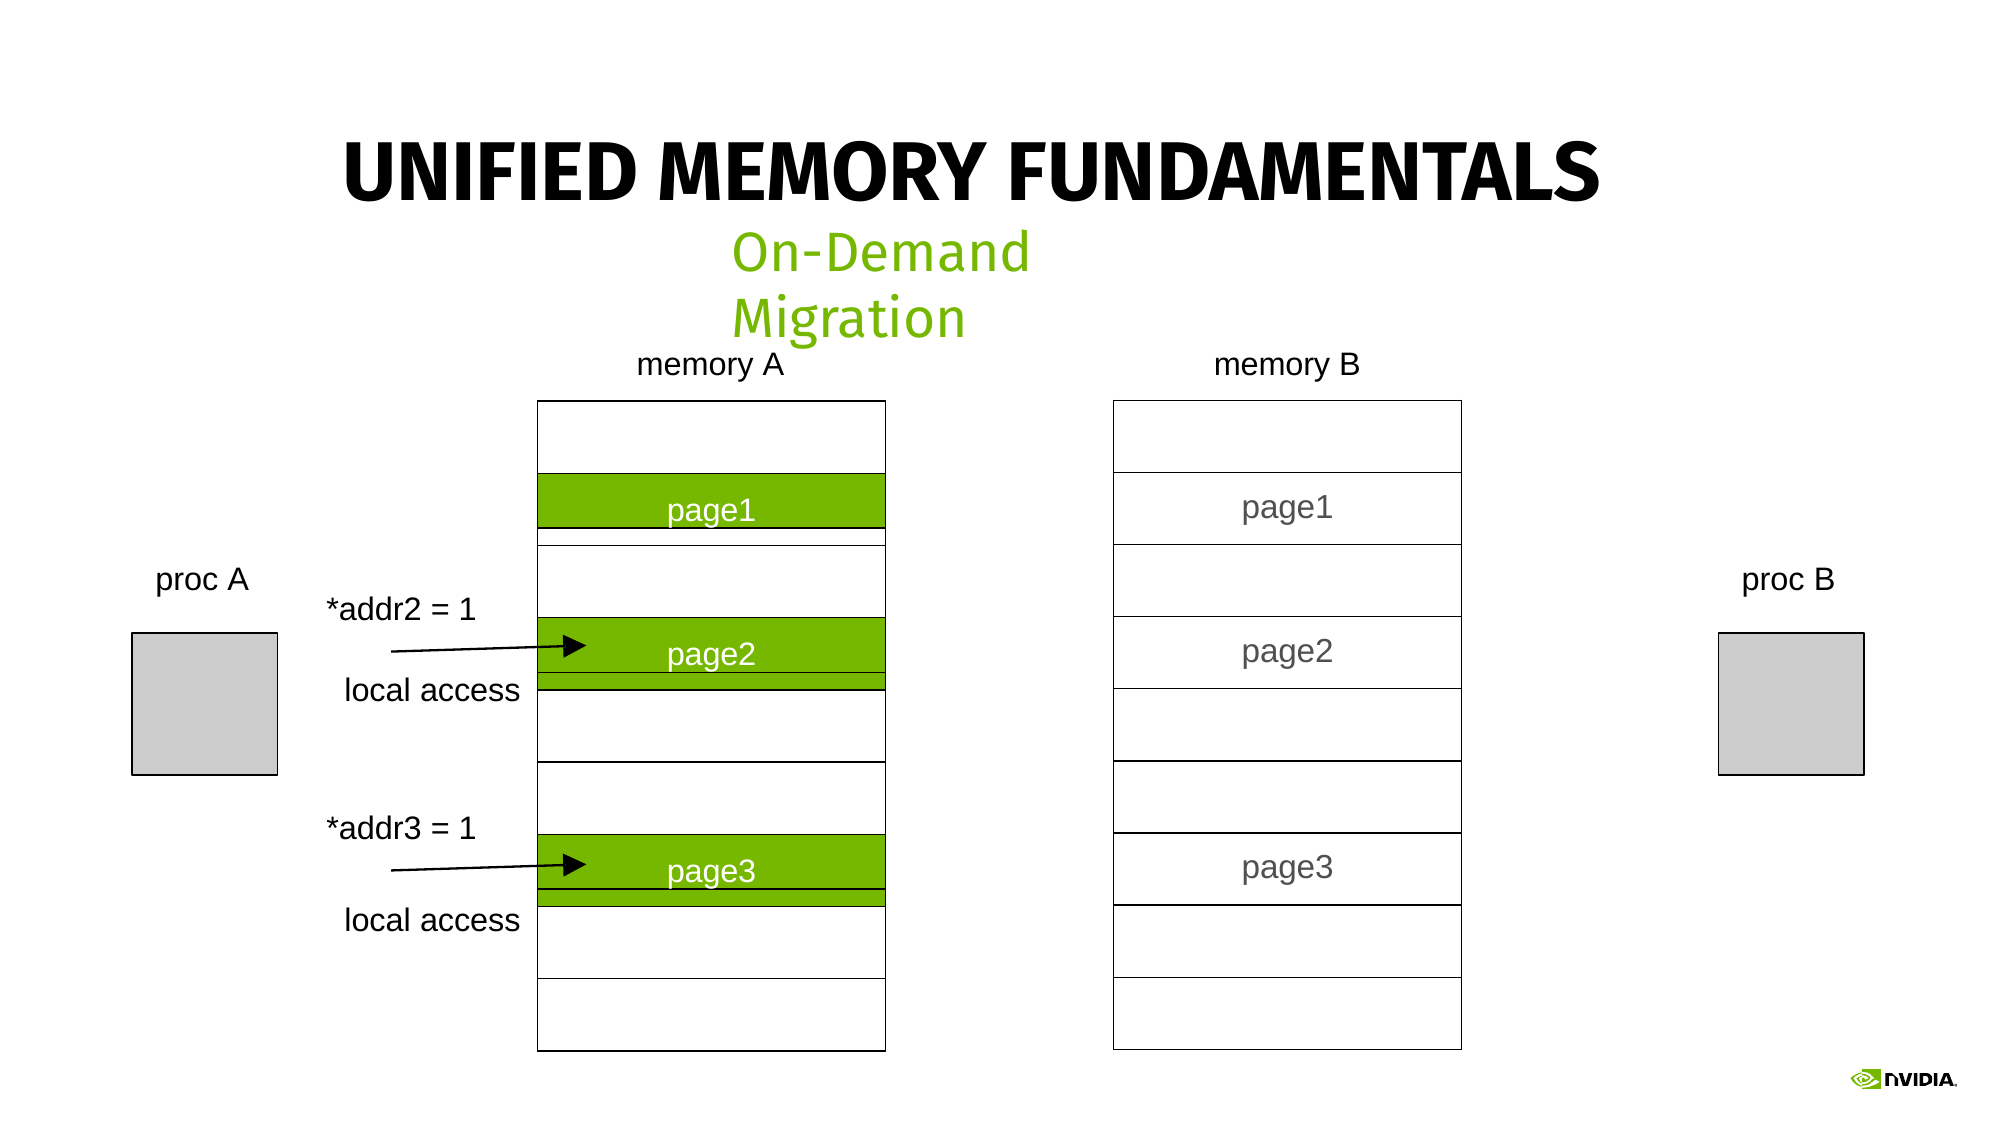

# UNIFIED MEMORY FUNDAMENTALS
On-Demand Migration
memory A
memory B

|  |
| --- |
| page1 |
|  |
| page2 |
|  |
|  |
| page3 |
|  |
|  |
page1
proc A
proc B
*addr2 = 1
page2

local access
*addr3 = 1
page3

local access
183